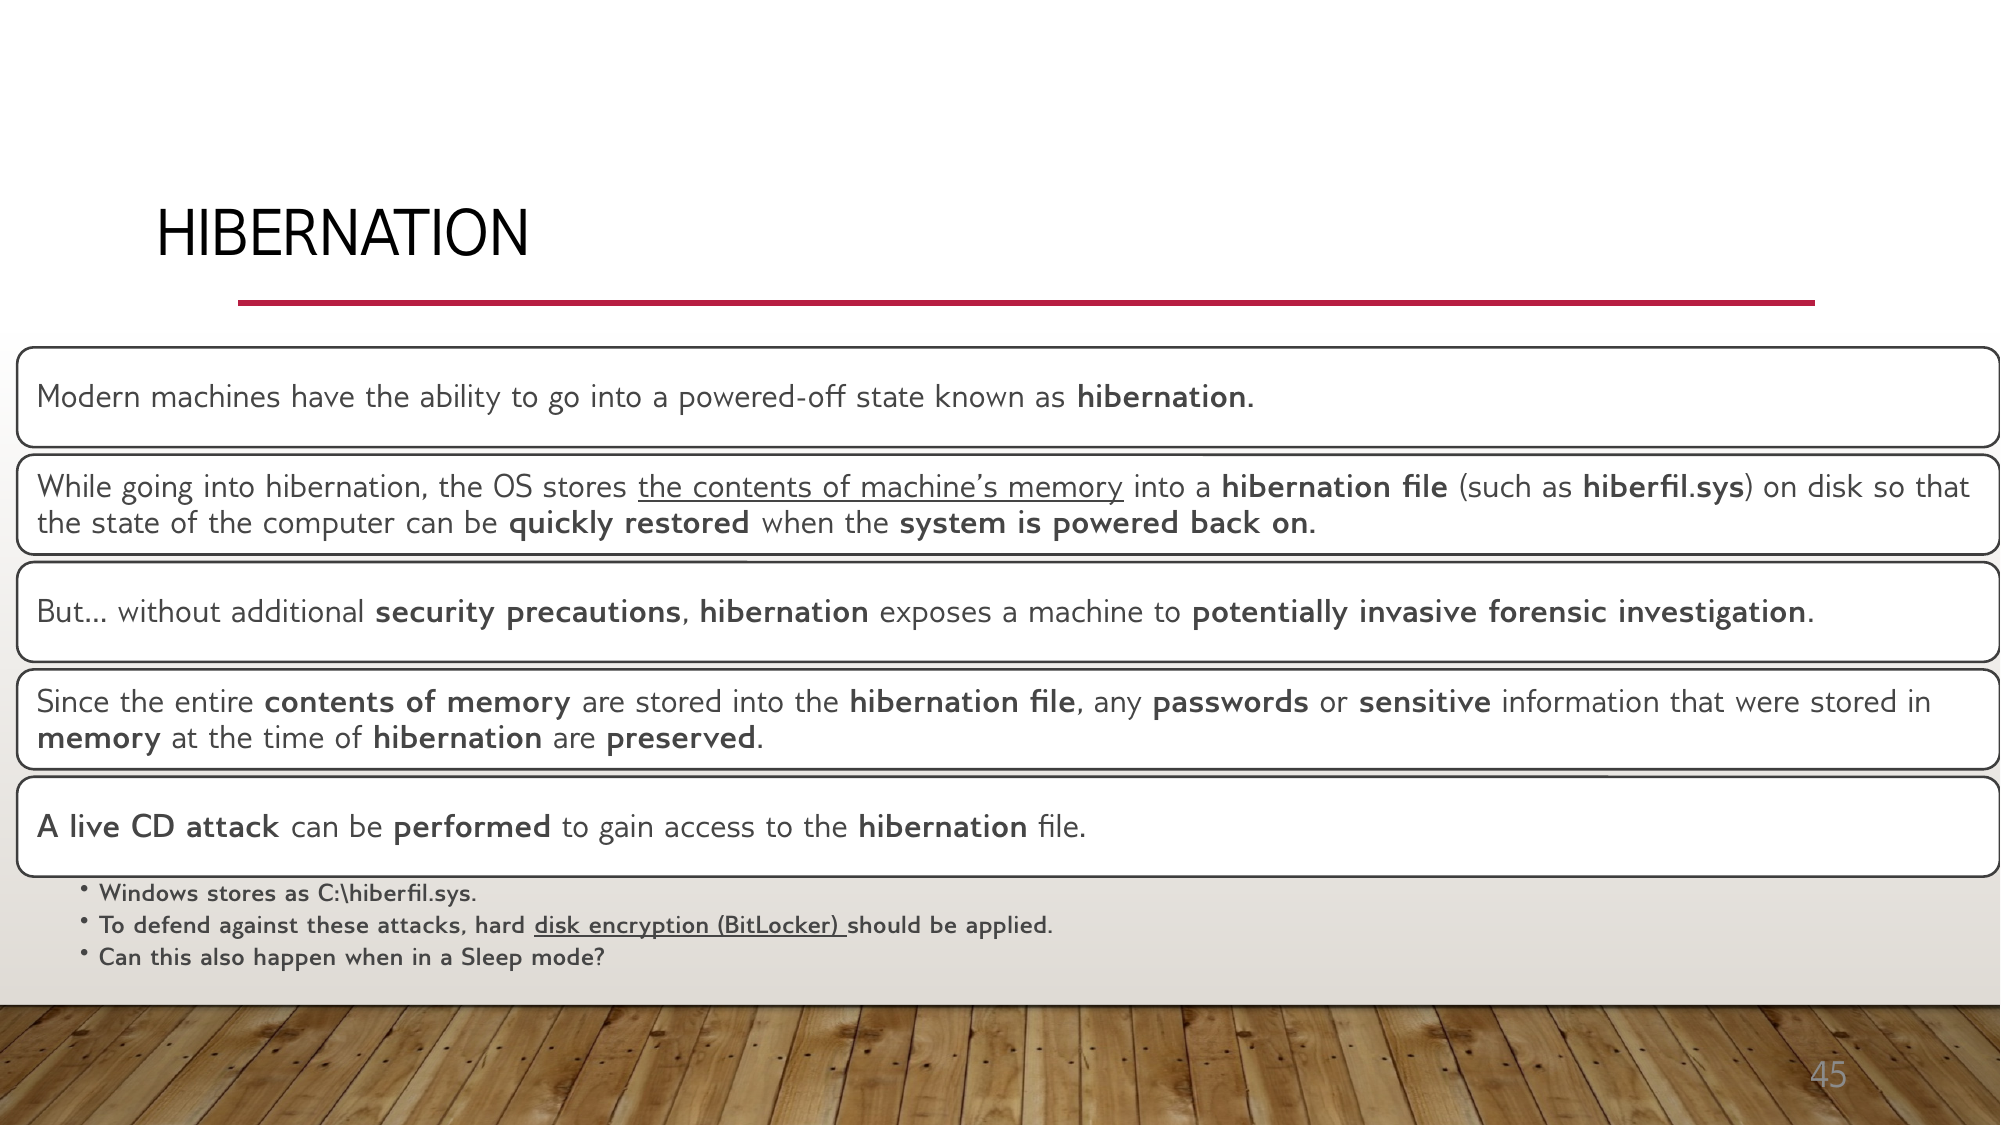

# Hibernation
Modern machines have the ability to go into a powered-off state known as hibernation.
While going into hibernation, the OS stores the contents of machine’s memory into a hibernation file (such as hiberfil.sys) on disk so that the state of the computer can be quickly restored when the system is powered back on.
But… without additional security precautions, hibernation exposes a machine to potentially invasive forensic investigation.
Since the entire contents of memory are stored into the hibernation ﬁle, any passwords or sensitive information that were stored in memory at the time of hibernation are preserved.
A live CD attack can be performed to gain access to the hibernation ﬁle.
Windows stores as C:\hiberﬁl.sys.
To defend against these attacks, hard disk encryption (BitLocker) should be applied.
Can this also happen when in a Sleep mode?
45